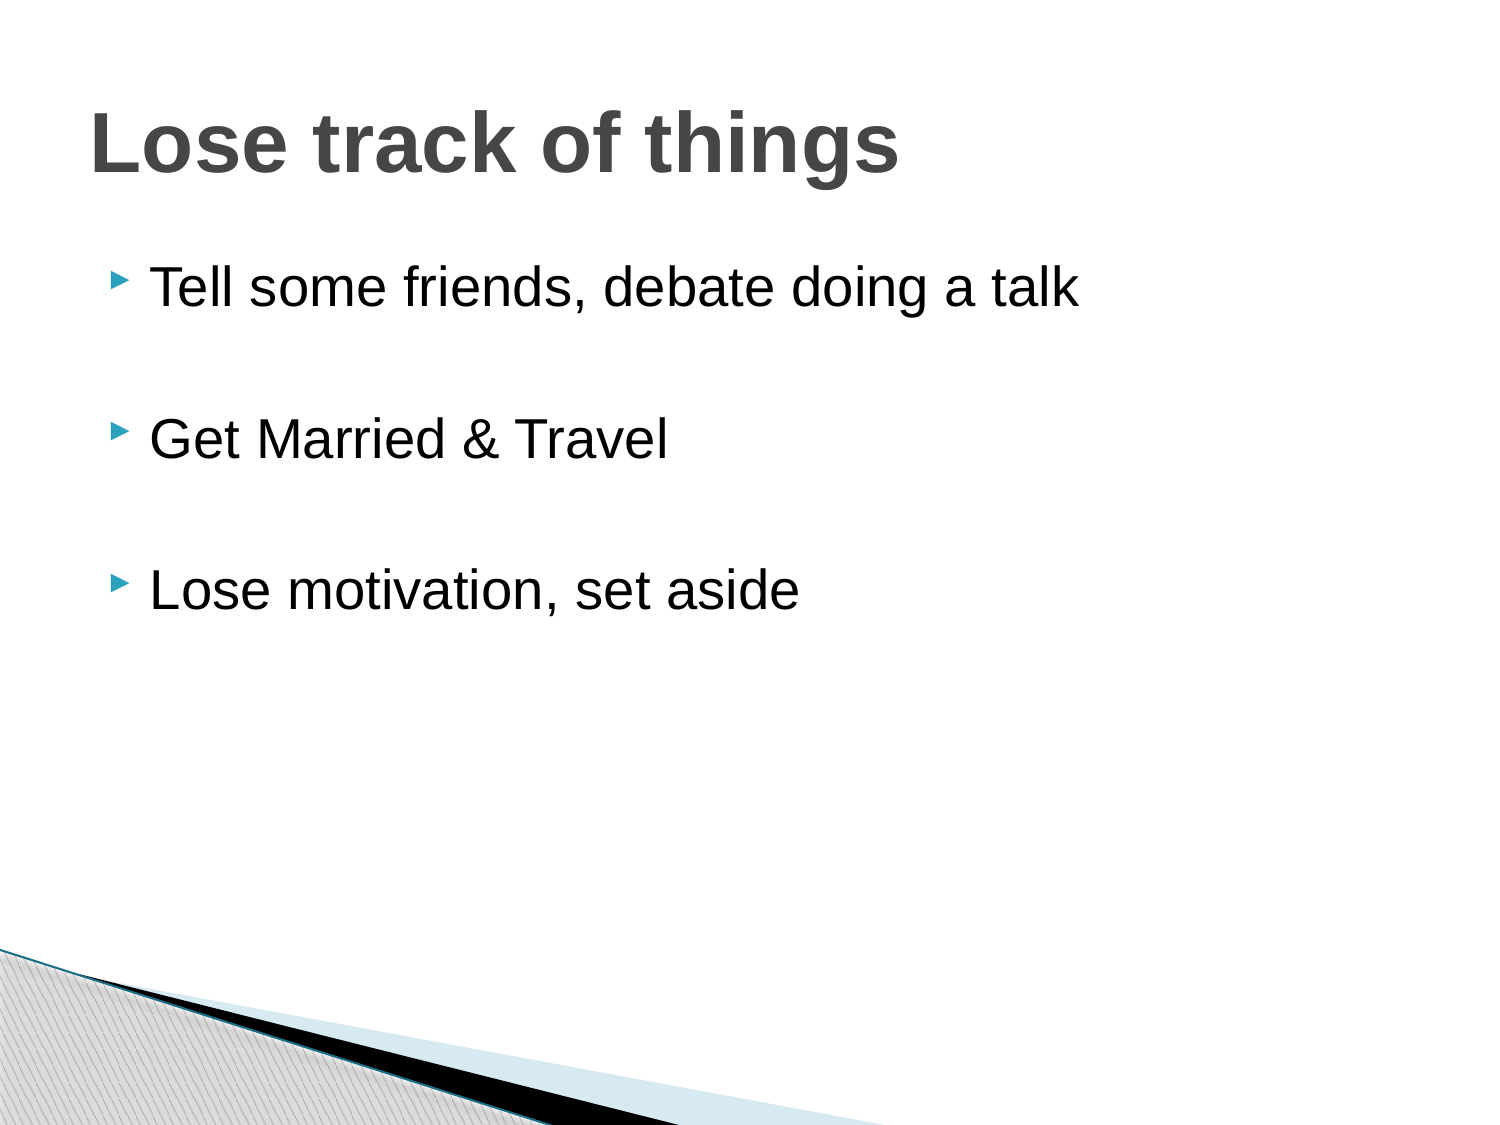

# Lose track of things
Tell some friends, debate doing a talk

Get Married & Travel

Lose motivation, set aside